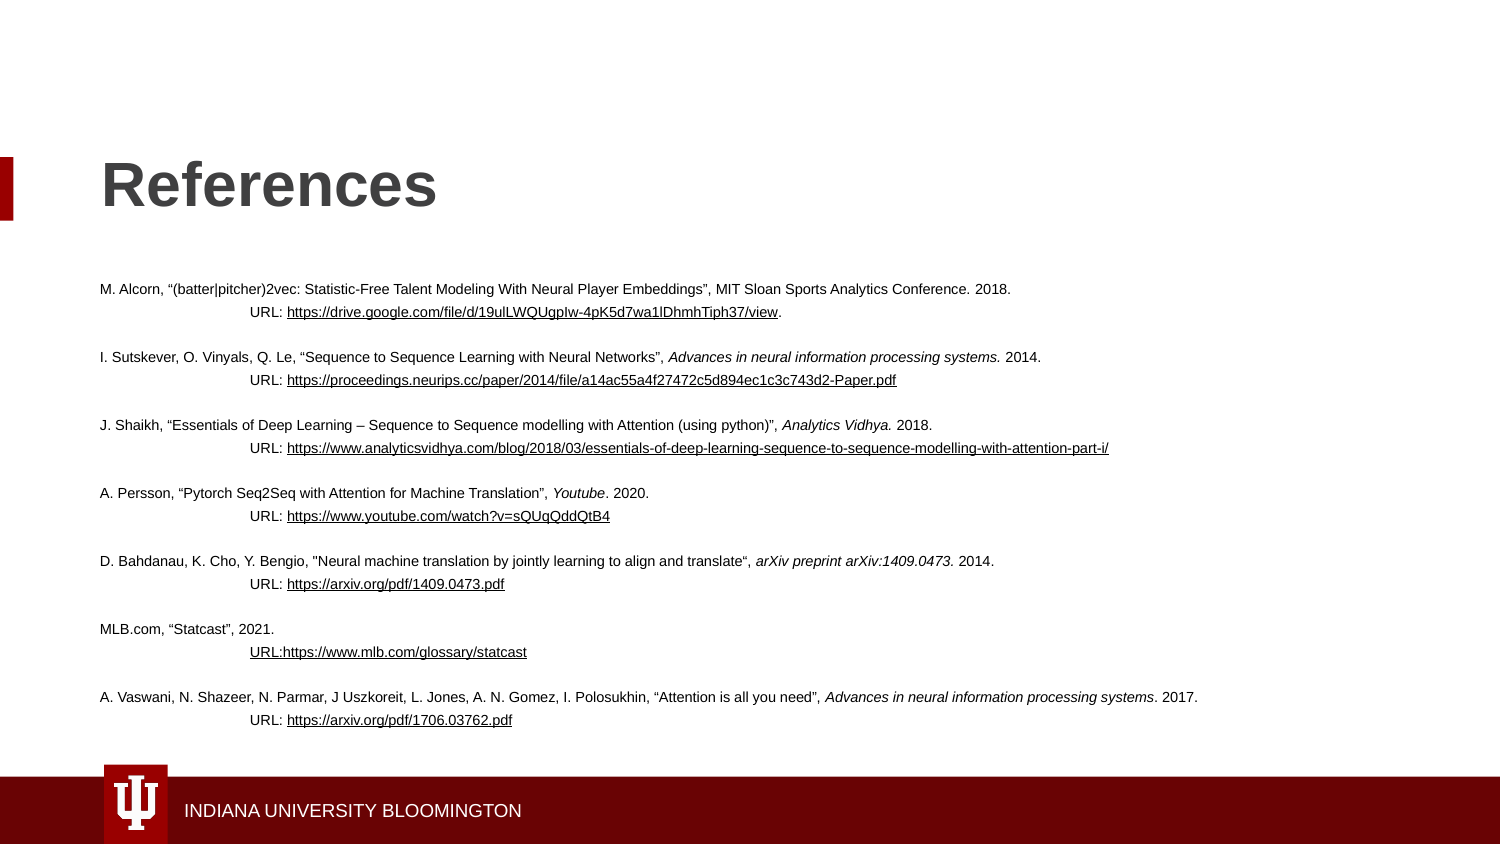

# References
M. Alcorn, “(batter|pitcher)2vec: Statistic-Free Talent Modeling With Neural Player Embeddings”, MIT Sloan Sports Analytics Conference. 2018.
	URL: https://drive.google.com/file/d/19ulLWQUgpIw-4pK5d7wa1lDhmhTiph37/view.

I. Sutskever, O. Vinyals, Q. Le, “Sequence to Sequence Learning with Neural Networks”, Advances in neural information processing systems. 2014.
	URL: https://proceedings.neurips.cc/paper/2014/file/a14ac55a4f27472c5d894ec1c3c743d2-Paper.pdf

J. Shaikh, “Essentials of Deep Learning – Sequence to Sequence modelling with Attention (using python)”, Analytics Vidhya. 2018.
	URL: https://www.analyticsvidhya.com/blog/2018/03/essentials-of-deep-learning-sequence-to-sequence-modelling-with-attention-part-i/

A. Persson, “Pytorch Seq2Seq with Attention for Machine Translation”, Youtube. 2020.
	URL: https://www.youtube.com/watch?v=sQUqQddQtB4

D. Bahdanau, K. Cho, Y. Bengio, "Neural machine translation by jointly learning to align and translate“, arXiv preprint arXiv:1409.0473. 2014.
	URL: https://arxiv.org/pdf/1409.0473.pdf

MLB.com, “Statcast”, 2021.
	URL:https://www.mlb.com/glossary/statcast

A. Vaswani, N. Shazeer, N. Parmar, J Uszkoreit, L. Jones, A. N. Gomez, I. Polosukhin, “Attention is all you need”, Advances in neural information processing systems. 2017.
	URL: https://arxiv.org/pdf/1706.03762.pdf